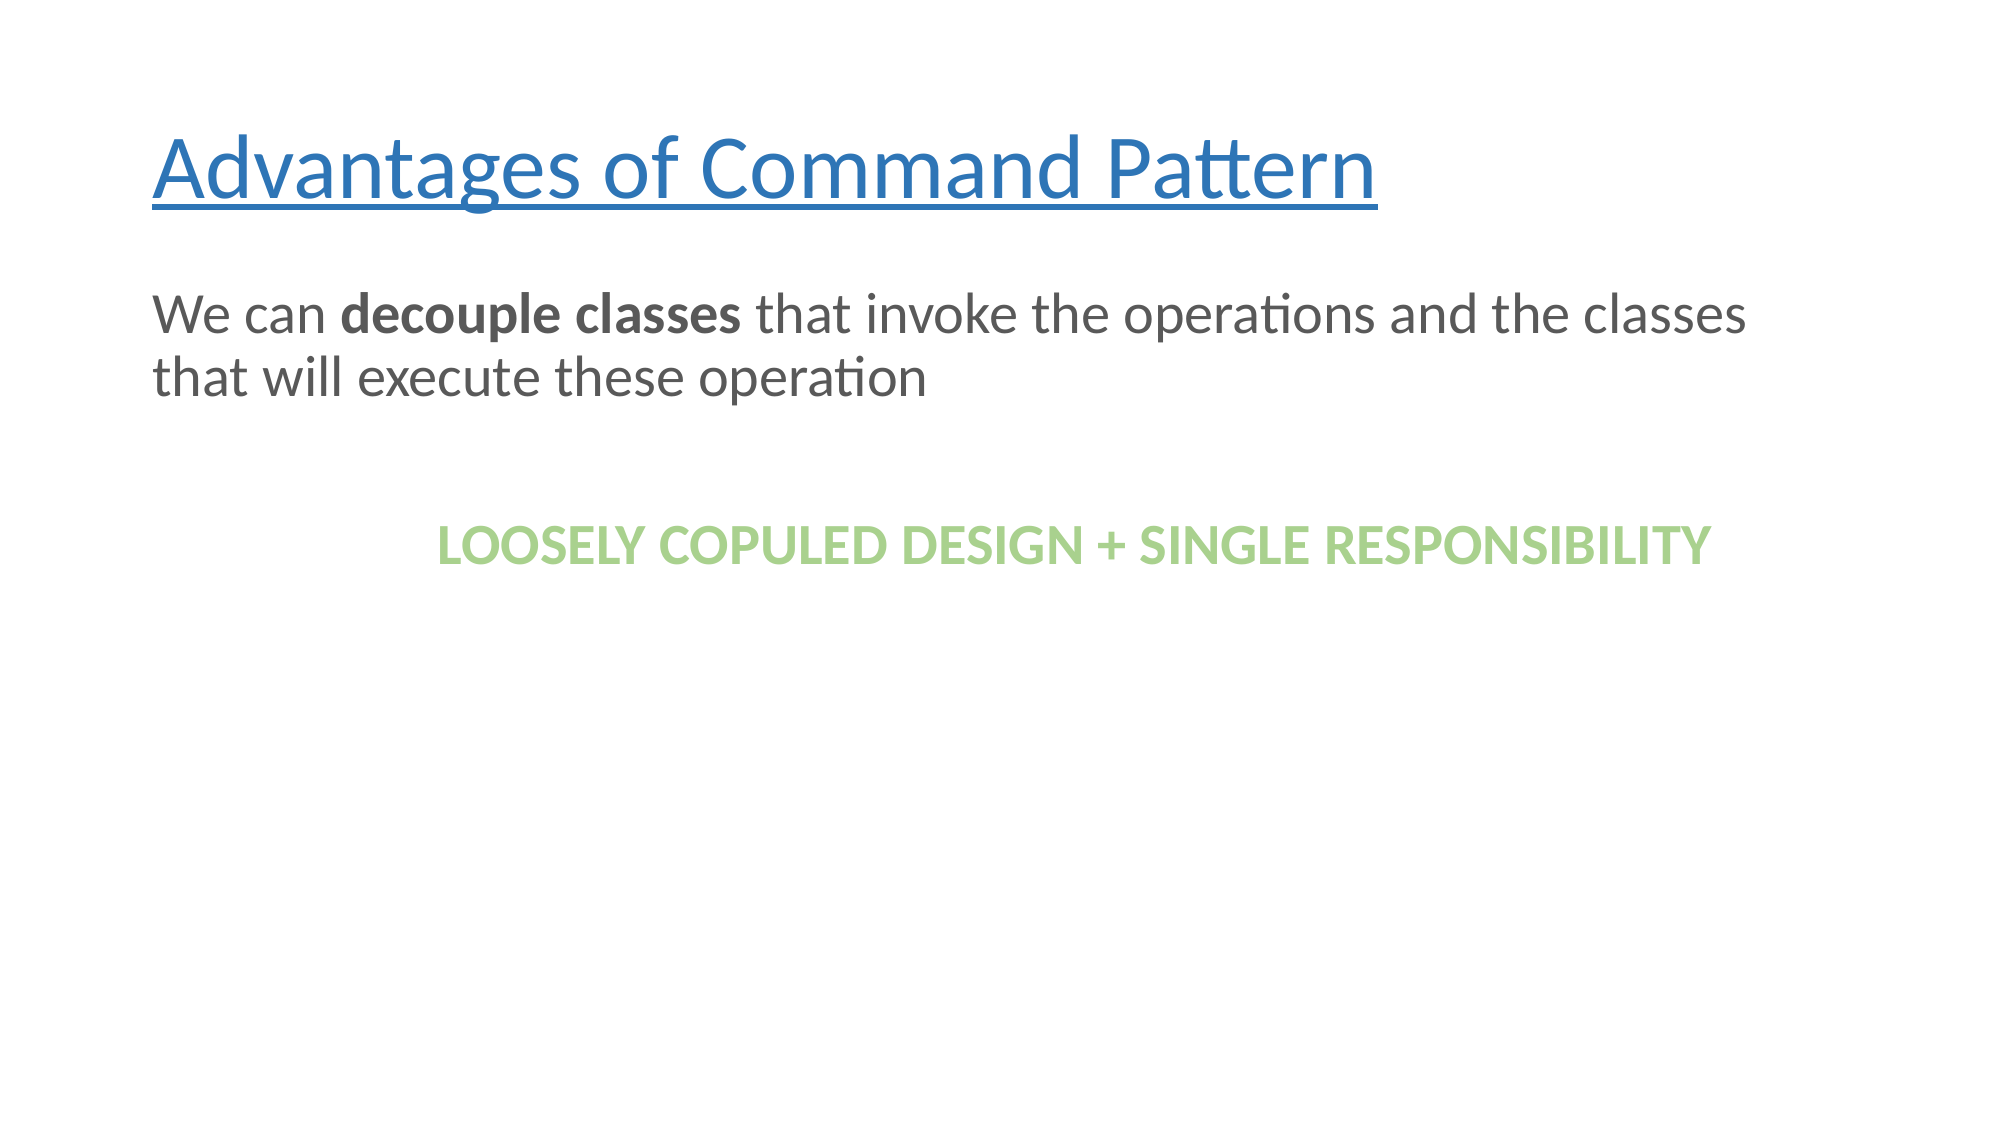

# Advantages of Command Pattern
We can decouple classes that invoke the operations and the classes that will execute these operation

	LOOSELY COPULED DESIGN + SINGLE RESPONSIBILITY